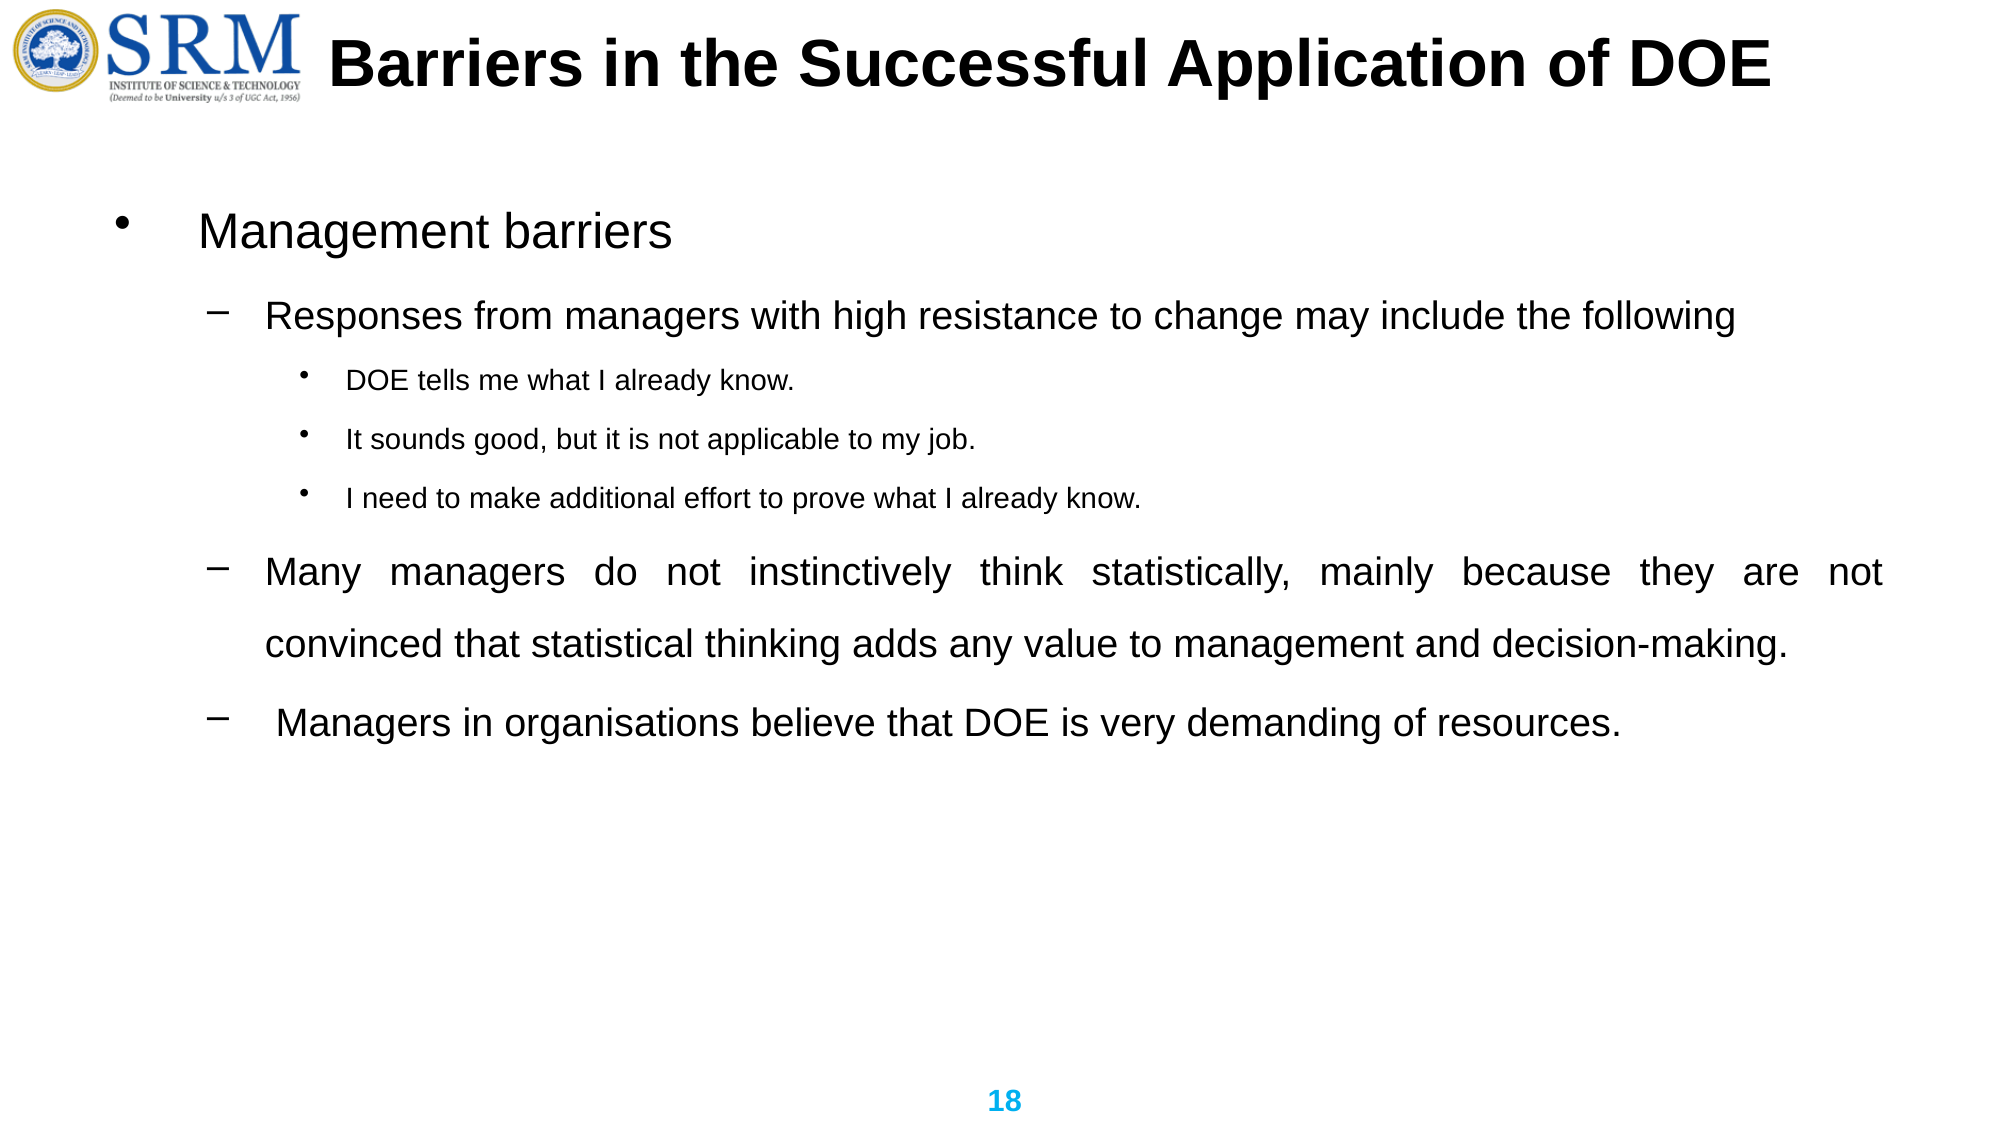

# Barriers in the Successful Application of DOE
 Management barriers
Responses from managers with high resistance to change may include the following
DOE tells me what I already know.
It sounds good, but it is not applicable to my job.
I need to make additional effort to prove what I already know.
Many managers do not instinctively think statistically, mainly because they are not convinced that statistical thinking adds any value to management and decision-making.
 Managers in organisations believe that DOE is very demanding of resources.

18